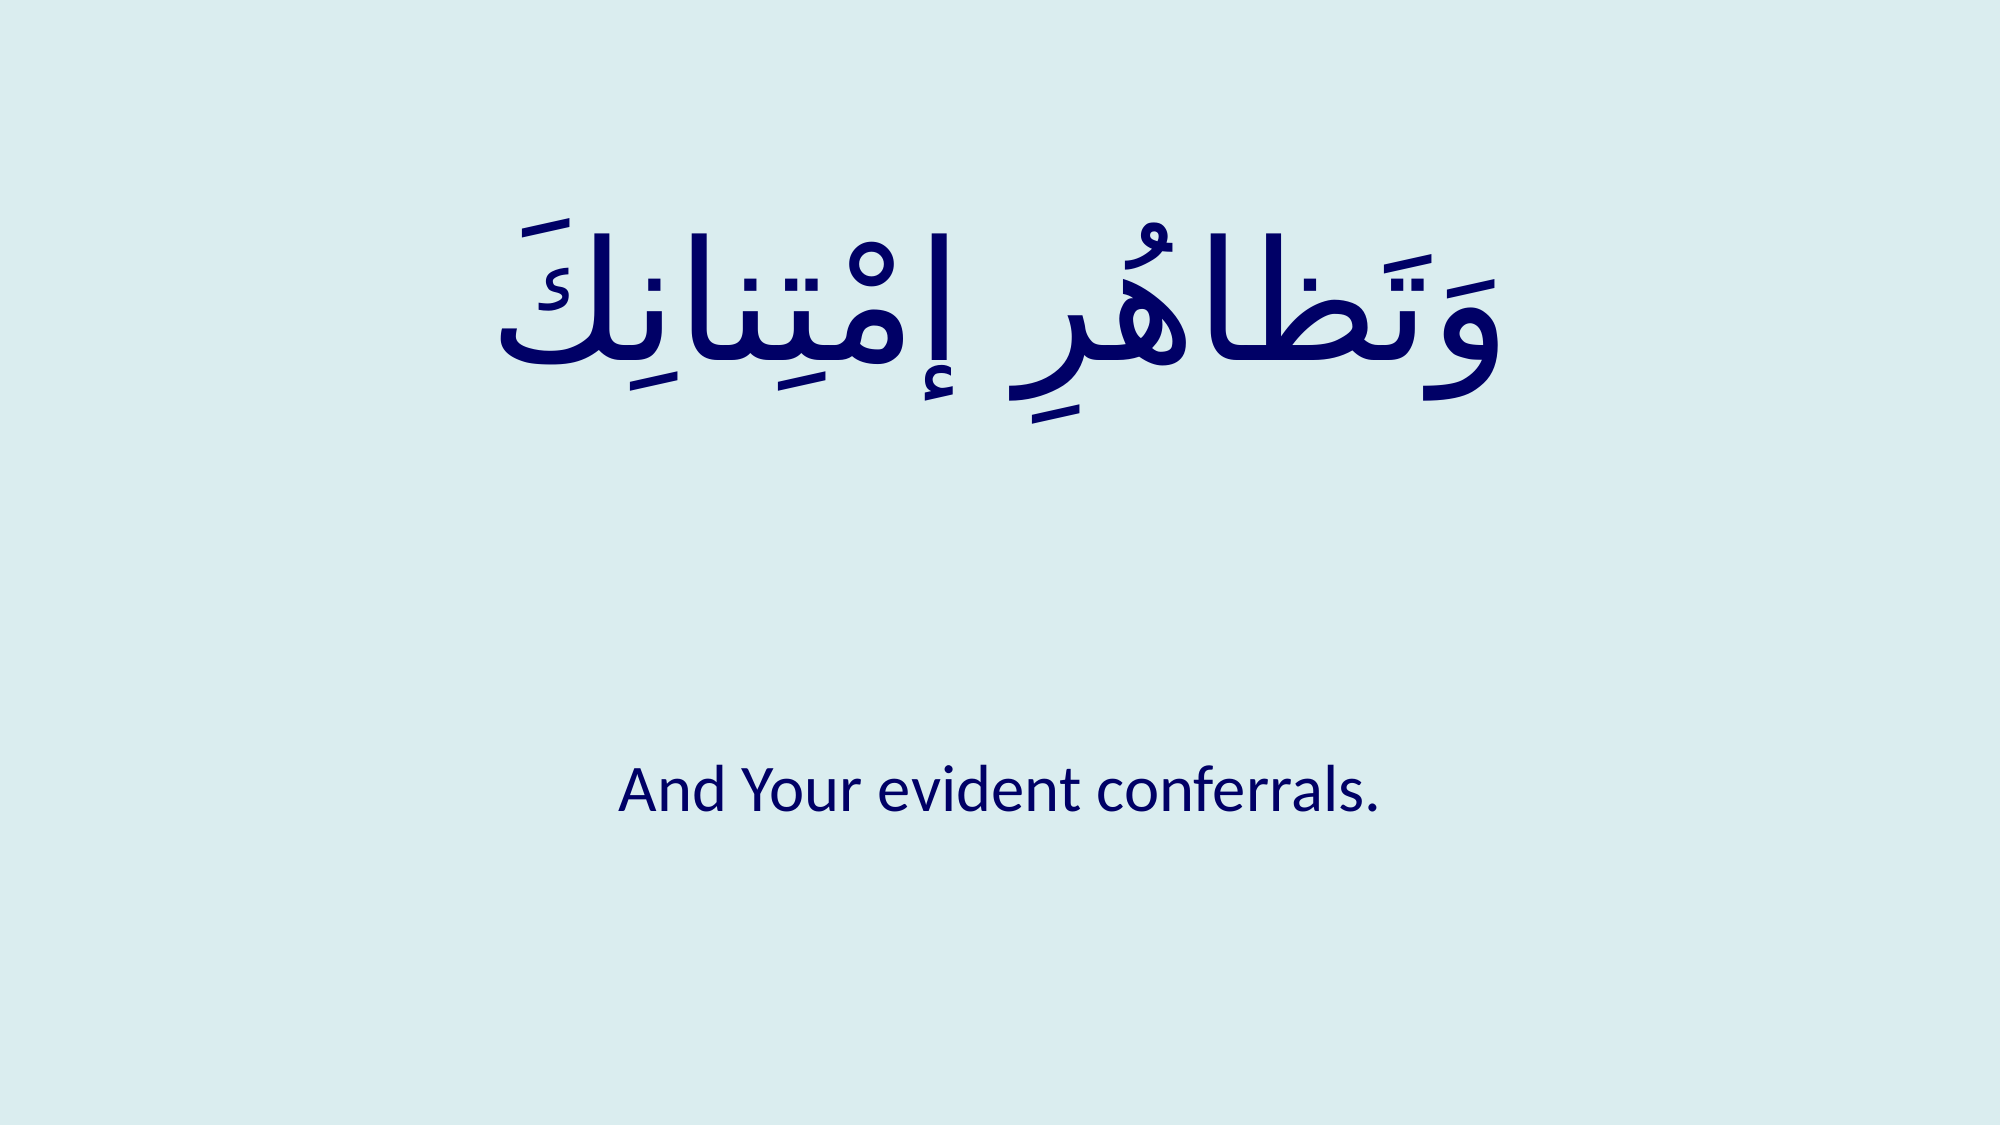

# وَتَظاهُرِ إمْتِنانِكَ
And Your evident conferrals.